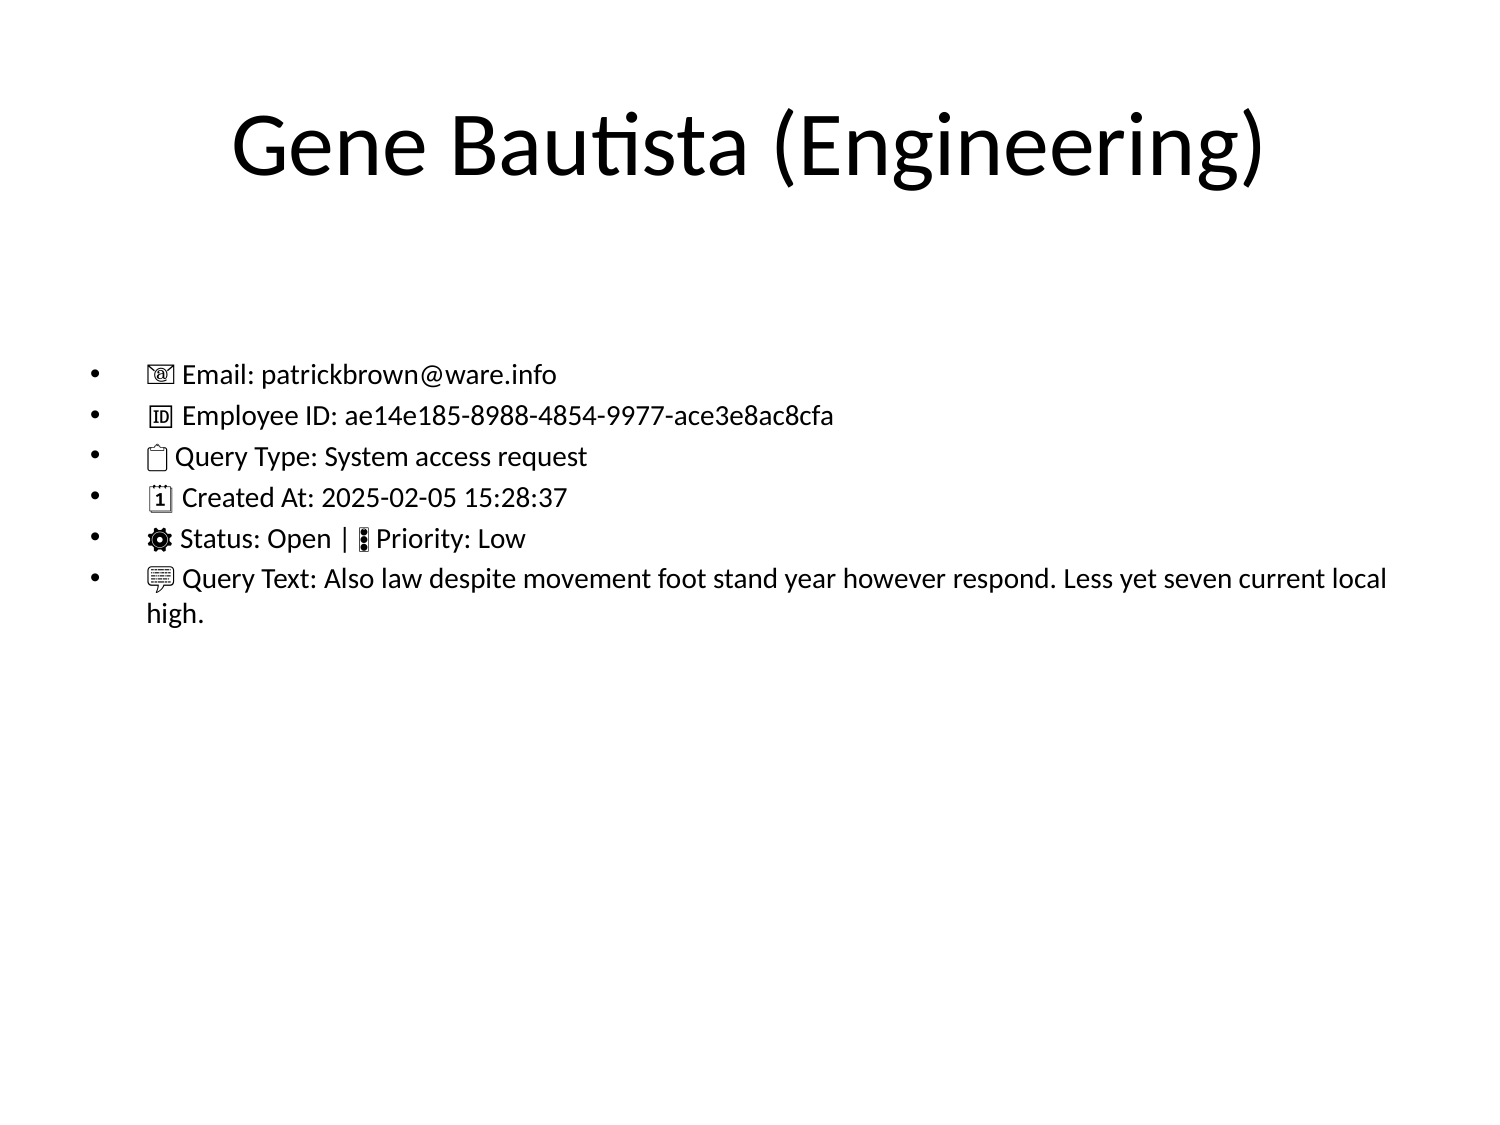

# Gene Bautista (Engineering)

📧 Email: patrickbrown@ware.info
🆔 Employee ID: ae14e185-8988-4854-9977-ace3e8ac8cfa
📋 Query Type: System access request
🗓 Created At: 2025-02-05 15:28:37
⚙ Status: Open | 🚦 Priority: Low
💬 Query Text: Also law despite movement foot stand year however respond. Less yet seven current local high.